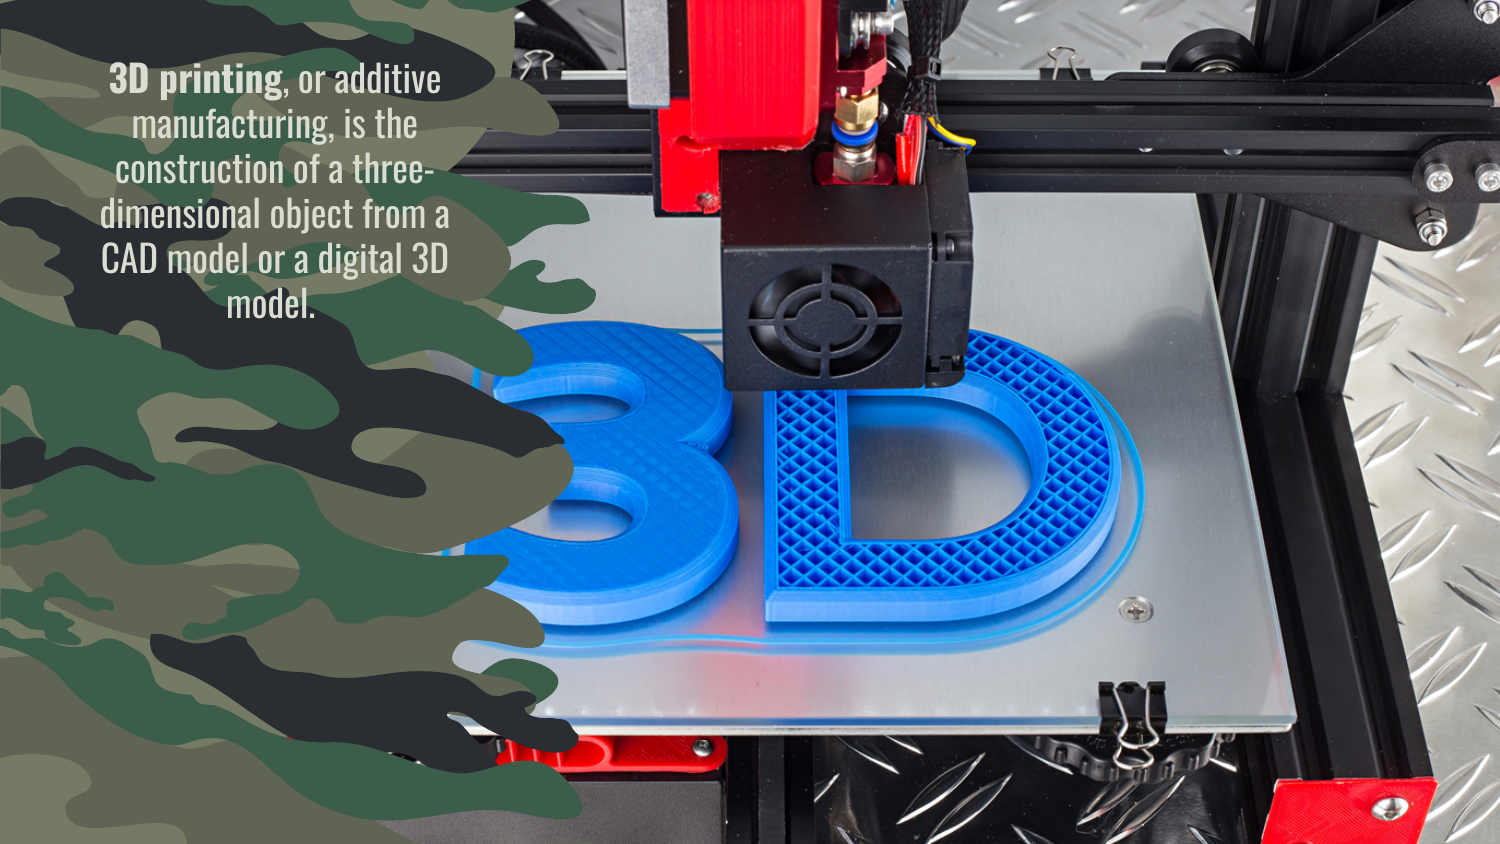

# 3D printing, or additive manufacturing, is the construction of a three-dimensional object from a CAD model or a digital 3D model.